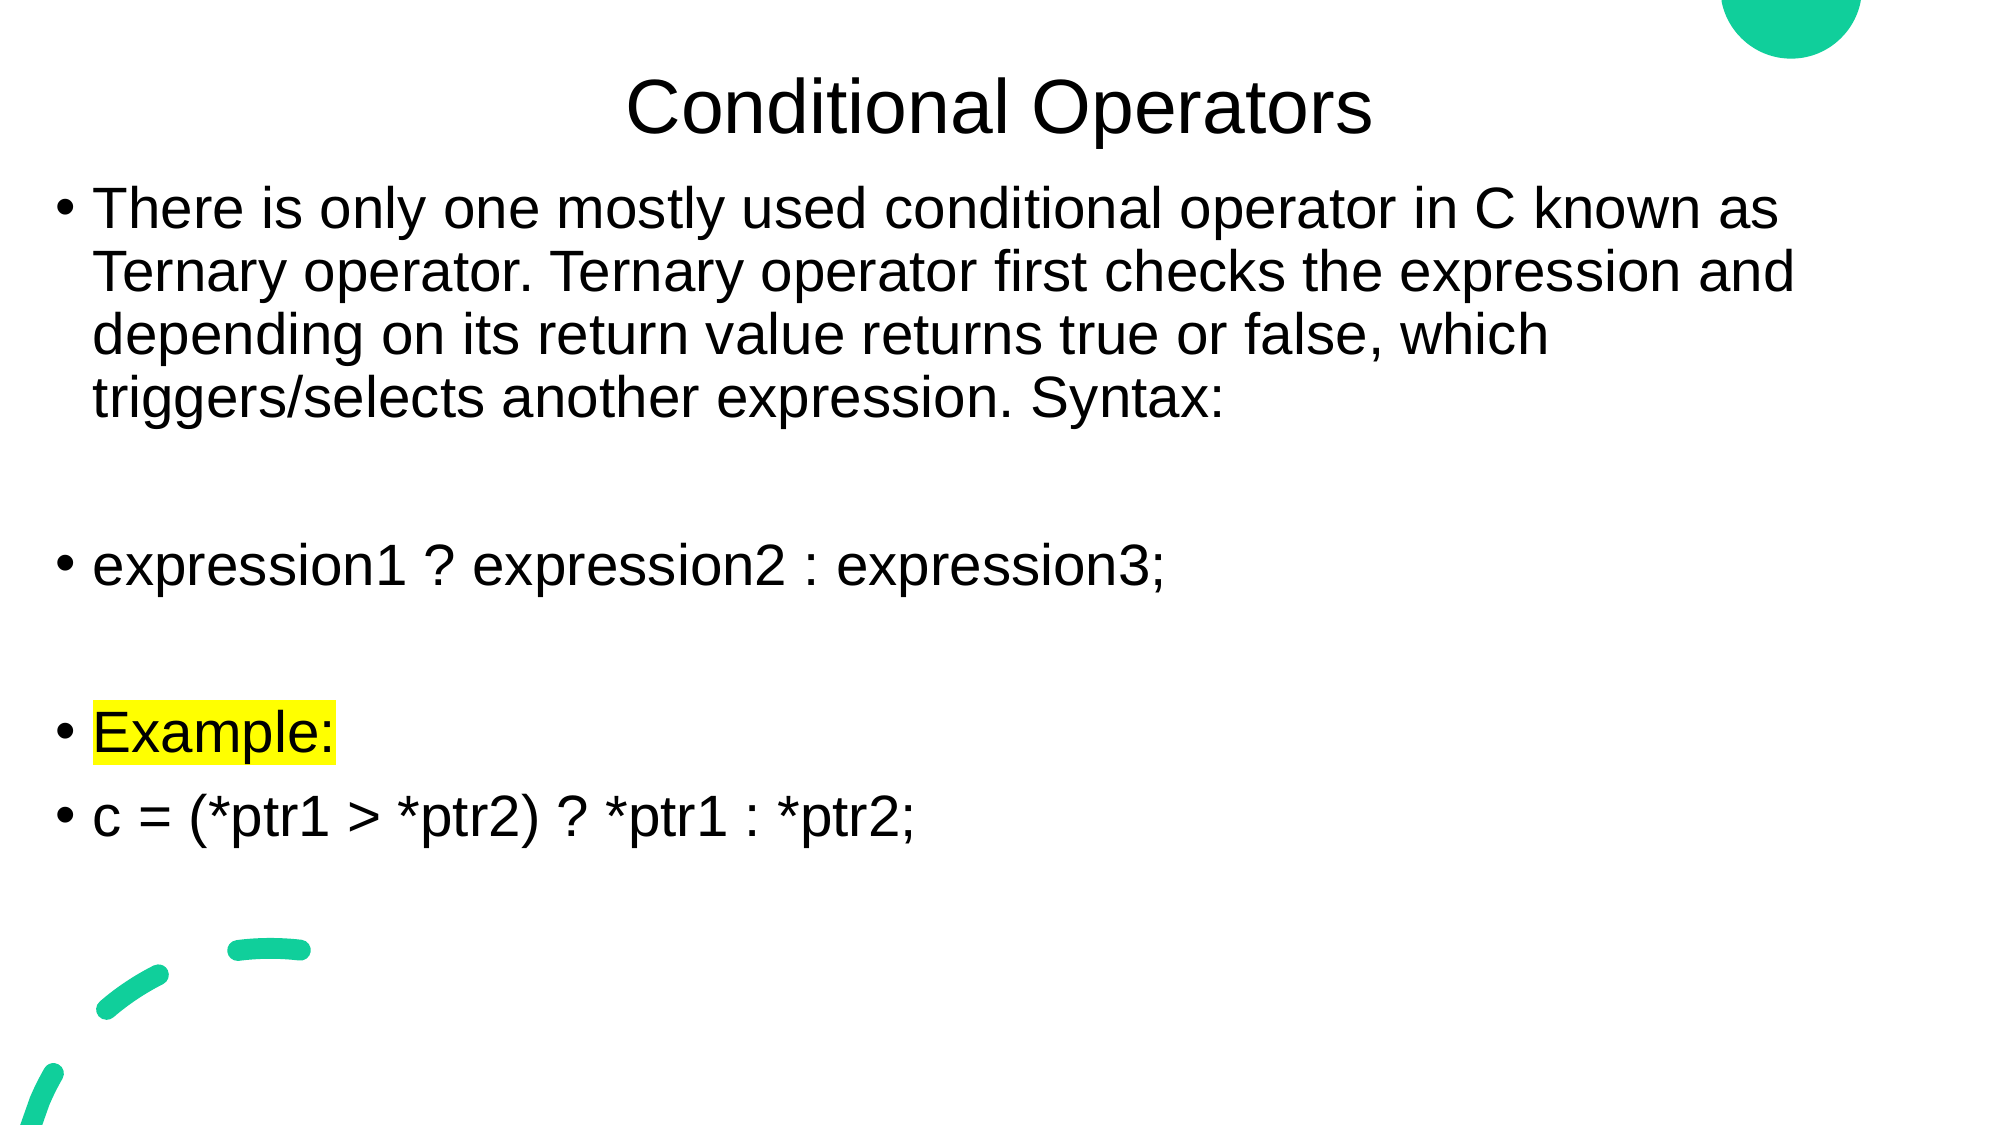

# Conditional Operators
There is only one mostly used conditional operator in C known as Ternary operator. Ternary operator first checks the expression and depending on its return value returns true or false, which triggers/selects another expression. Syntax:

expression1 ? expression2 : expression3;

Example:
c = (*ptr1 > *ptr2) ? *ptr1 : *ptr2;